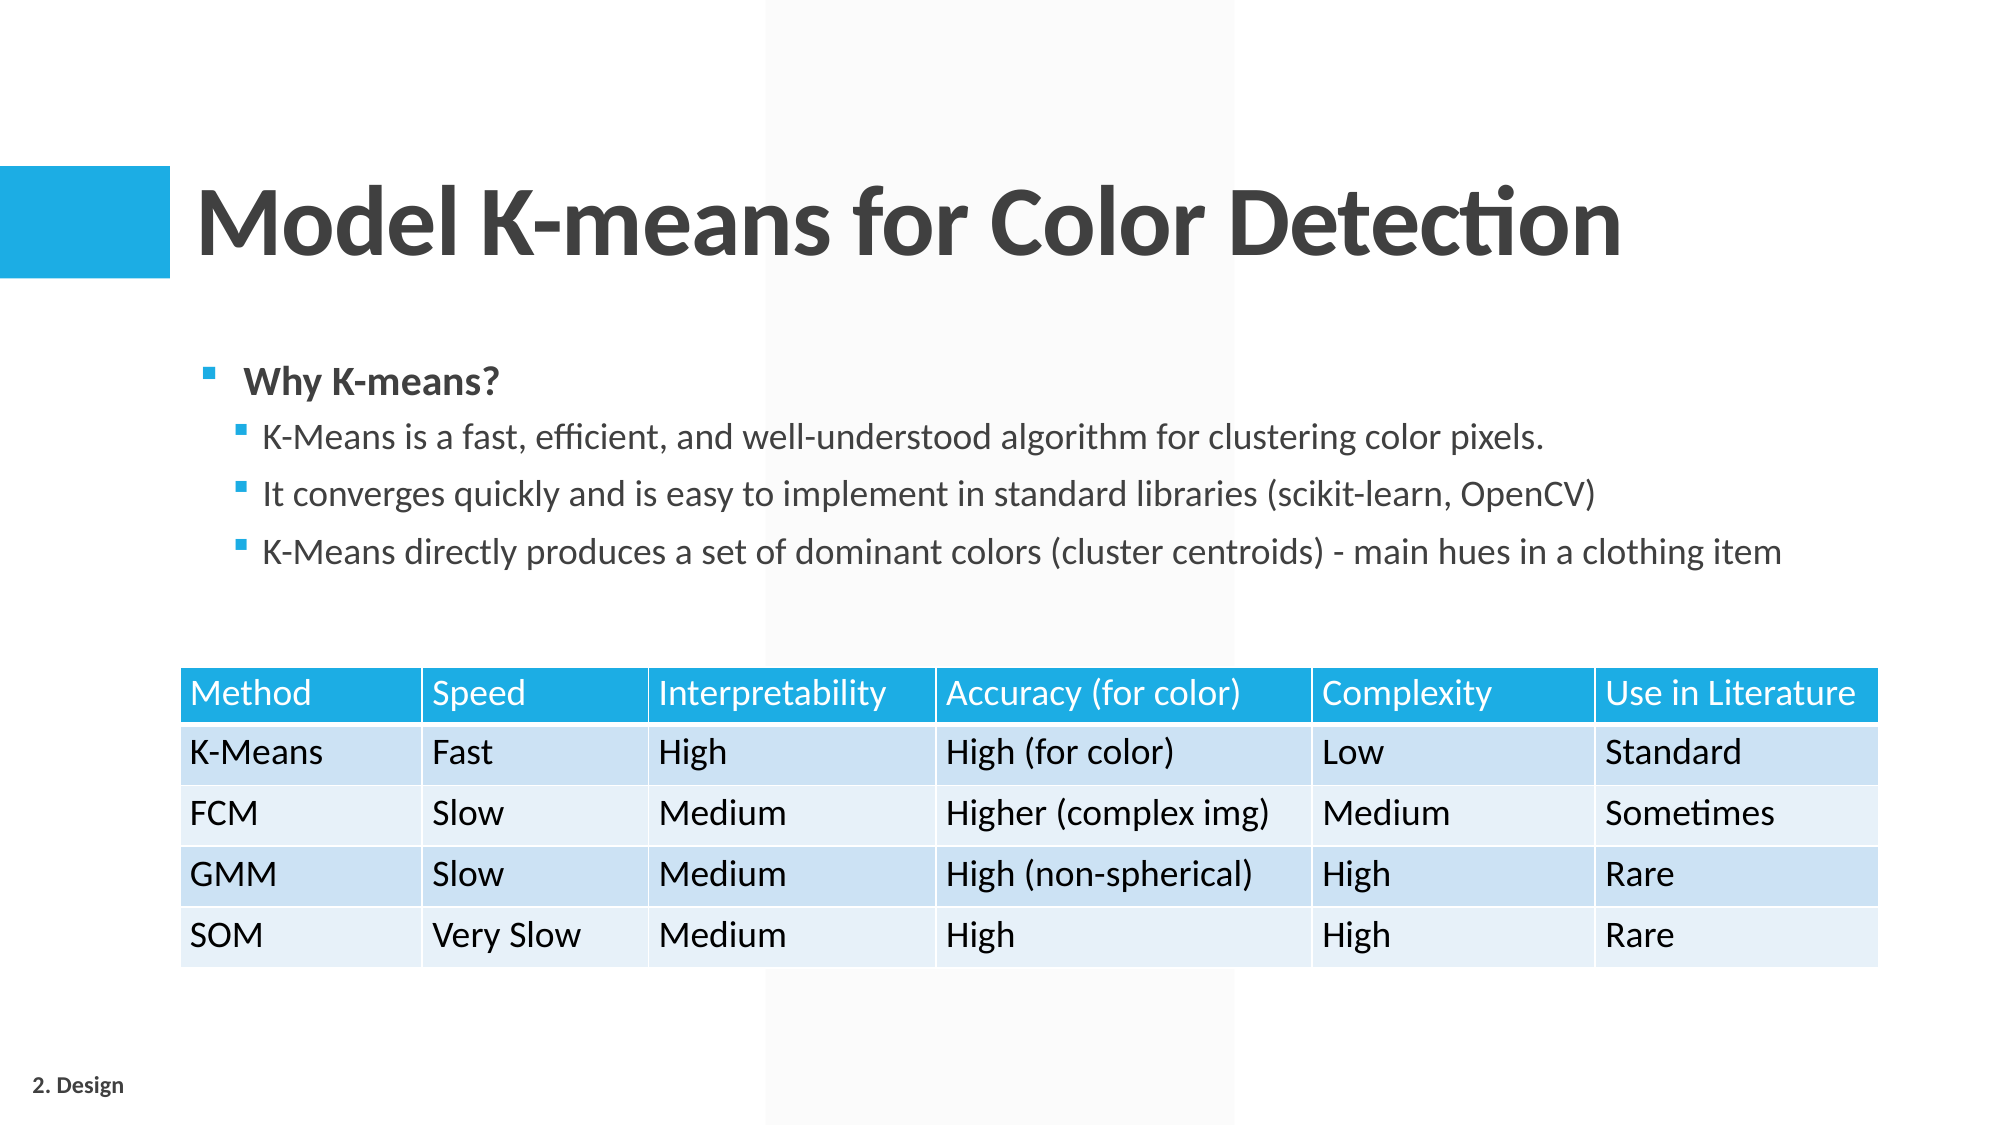

# Model K-means for Color Detection
Why K-means?
K-Means is a fast, efficient, and well-understood algorithm for clustering color pixels.
It converges quickly and is easy to implement in standard libraries (scikit-learn, OpenCV)
K-Means directly produces a set of dominant colors (cluster centroids) - main hues in a clothing item
| Method | Speed | Interpretability | Accuracy (for color) | Complexity | Use in Literature |
| --- | --- | --- | --- | --- | --- |
| K-Means | Fast | High | High (for color) | Low | Standard |
| FCM | Slow | Medium | Higher (complex img) | Medium | Sometimes |
| GMM | Slow | Medium | High (non-spherical) | High | Rare |
| SOM | Very Slow | Medium | High | High | Rare |
  2. Design